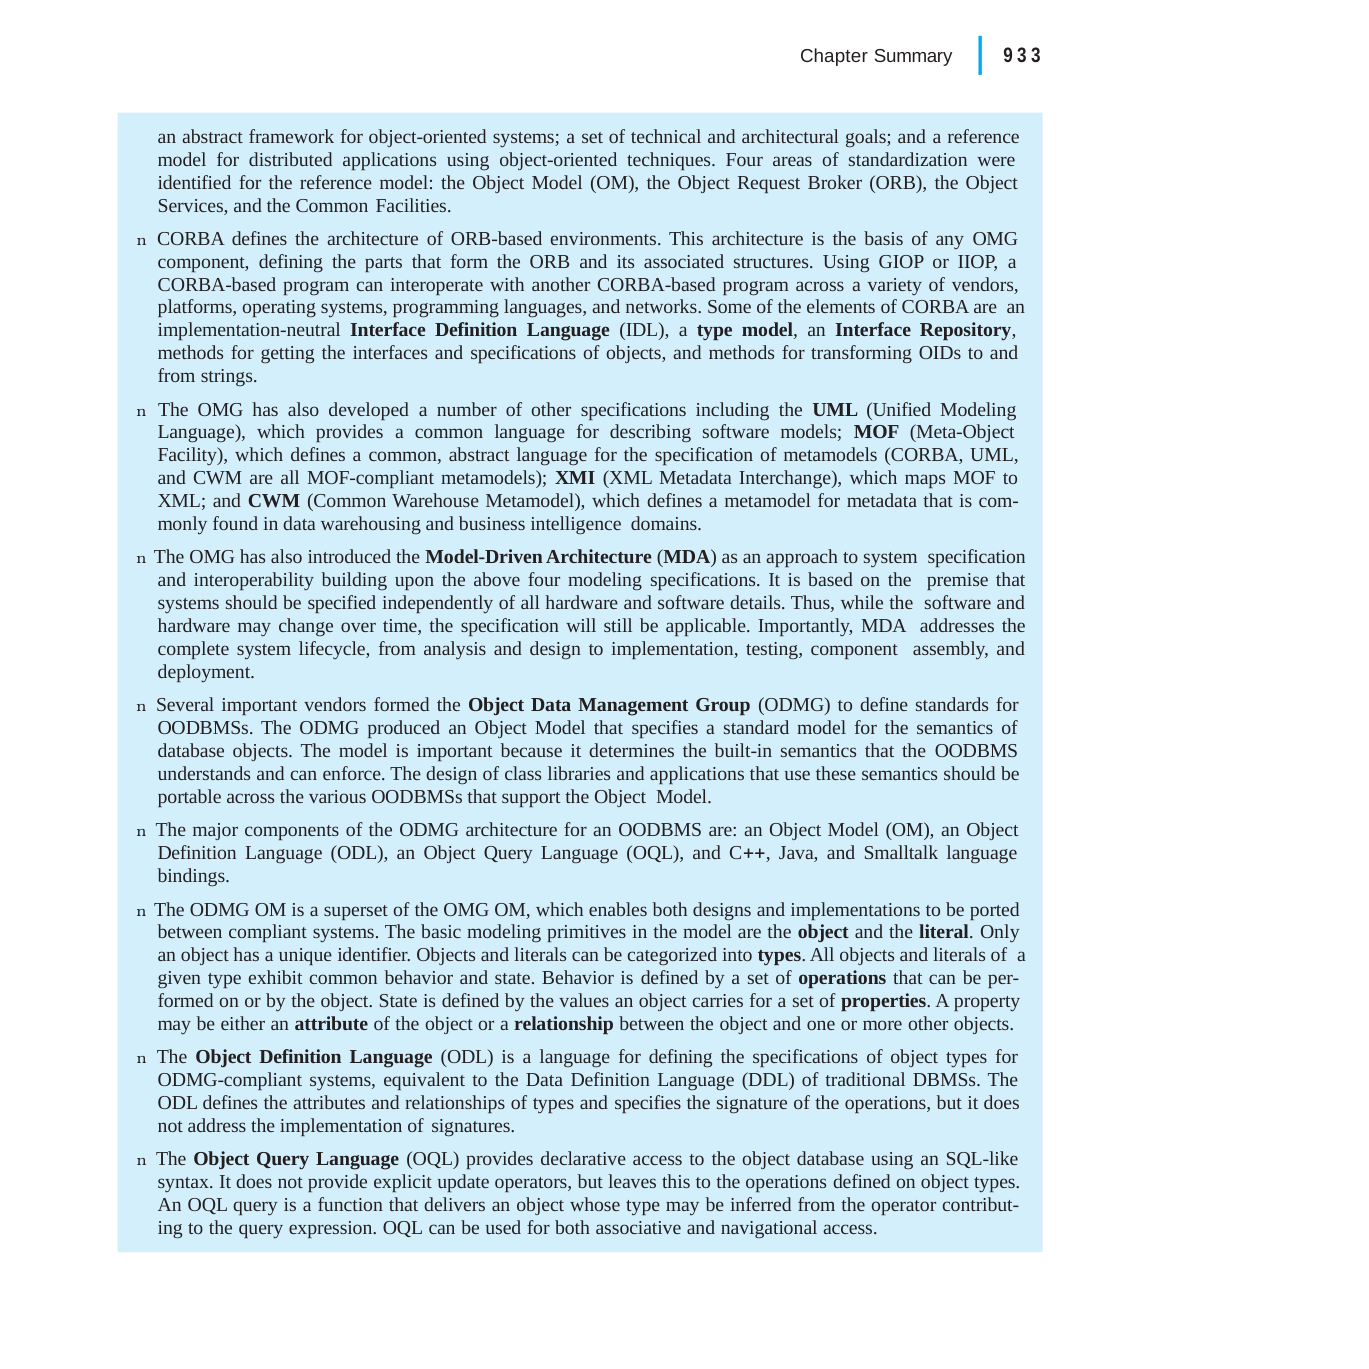

|
Chapter Summary	933

an abstract framework for object-oriented systems; a set of technical and architectural goals; and a reference  model for distributed applications using object-oriented techniques. Four areas of standardization were  identified for the reference model: the Object Model (OM), the Object Request Broker (ORB), the Object  Services, and the Common Facilities.
n CORBA defines the architecture of ORB-based environments. This architecture is the basis of any OMG  component, defining the parts that form the ORB and its associated structures. Using GIOP or IIOP, a  CORBA-based program can interoperate with another CORBA-based program across a variety of vendors,  platforms, operating systems, programming languages, and networks. Some of the elements of CORBA are  an implementation-neutral Interface Definition Language (IDL), a type model, an Interface Repository,  methods for getting the interfaces and specifications of objects, and methods for transforming OIDs to and  from strings.
n The OMG has also developed a number of other specifications including the UML (Unified Modeling  Language), which provides a common language for describing software models; MOF (Meta-Object  Facility), which defines a common, abstract language for the specification of metamodels (CORBA, UML,  and CWM are all MOF-compliant metamodels); XMI (XML Metadata Interchange), which maps MOF to  XML; and CWM (Common Warehouse Metamodel), which defines a metamodel for metadata that is com-  monly found in data warehousing and business intelligence domains.
n The OMG has also introduced the Model-Driven Architecture (MDA) as an approach to system  specification and interoperability building upon the above four modeling specifications. It is based on the  premise that systems should be specified independently of all hardware and software details. Thus, while the  software and hardware may change over time, the specification will still be applicable. Importantly, MDA  addresses the complete system lifecycle, from analysis and design to implementation, testing, component  assembly, and deployment.
n Several important vendors formed the Object Data Management Group (ODMG) to define standards for  OODBMSs. The ODMG produced an Object Model that specifies a standard model for the semantics of  database objects. The model is important because it determines the built-in semantics that the OODBMS  understands and can enforce. The design of class libraries and applications that use these semantics should be  portable across the various OODBMSs that support the Object Model.
n The major components of the ODMG architecture for an OODBMS are: an Object Model (OM), an Object  Definition Language (ODL), an Object Query Language (OQL), and C++, Java, and Smalltalk language  bindings.
n The ODMG OM is a superset of the OMG OM, which enables both designs and implementations to be ported  between compliant systems. The basic modeling primitives in the model are the object and the literal. Only  an object has a unique identifier. Objects and literals can be categorized into types. All objects and literals of  a given type exhibit common behavior and state. Behavior is defined by a set of operations that can be per-  formed on or by the object. State is defined by the values an object carries for a set of properties. A property  may be either an attribute of the object or a relationship between the object and one or more other objects.
n The Object Definition Language (ODL) is a language for defining the specifications of object types for  ODMG-compliant systems, equivalent to the Data Definition Language (DDL) of traditional DBMSs. The  ODL defines the attributes and relationships of types and specifies the signature of the operations, but it does  not address the implementation of signatures.
n The Object Query Language (OQL) provides declarative access to the object database using an SQL-like  syntax. It does not provide explicit update operators, but leaves this to the operations defined on object types.  An OQL query is a function that delivers an object whose type may be inferred from the operator contribut-  ing to the query expression. OQL can be used for both associative and navigational access.